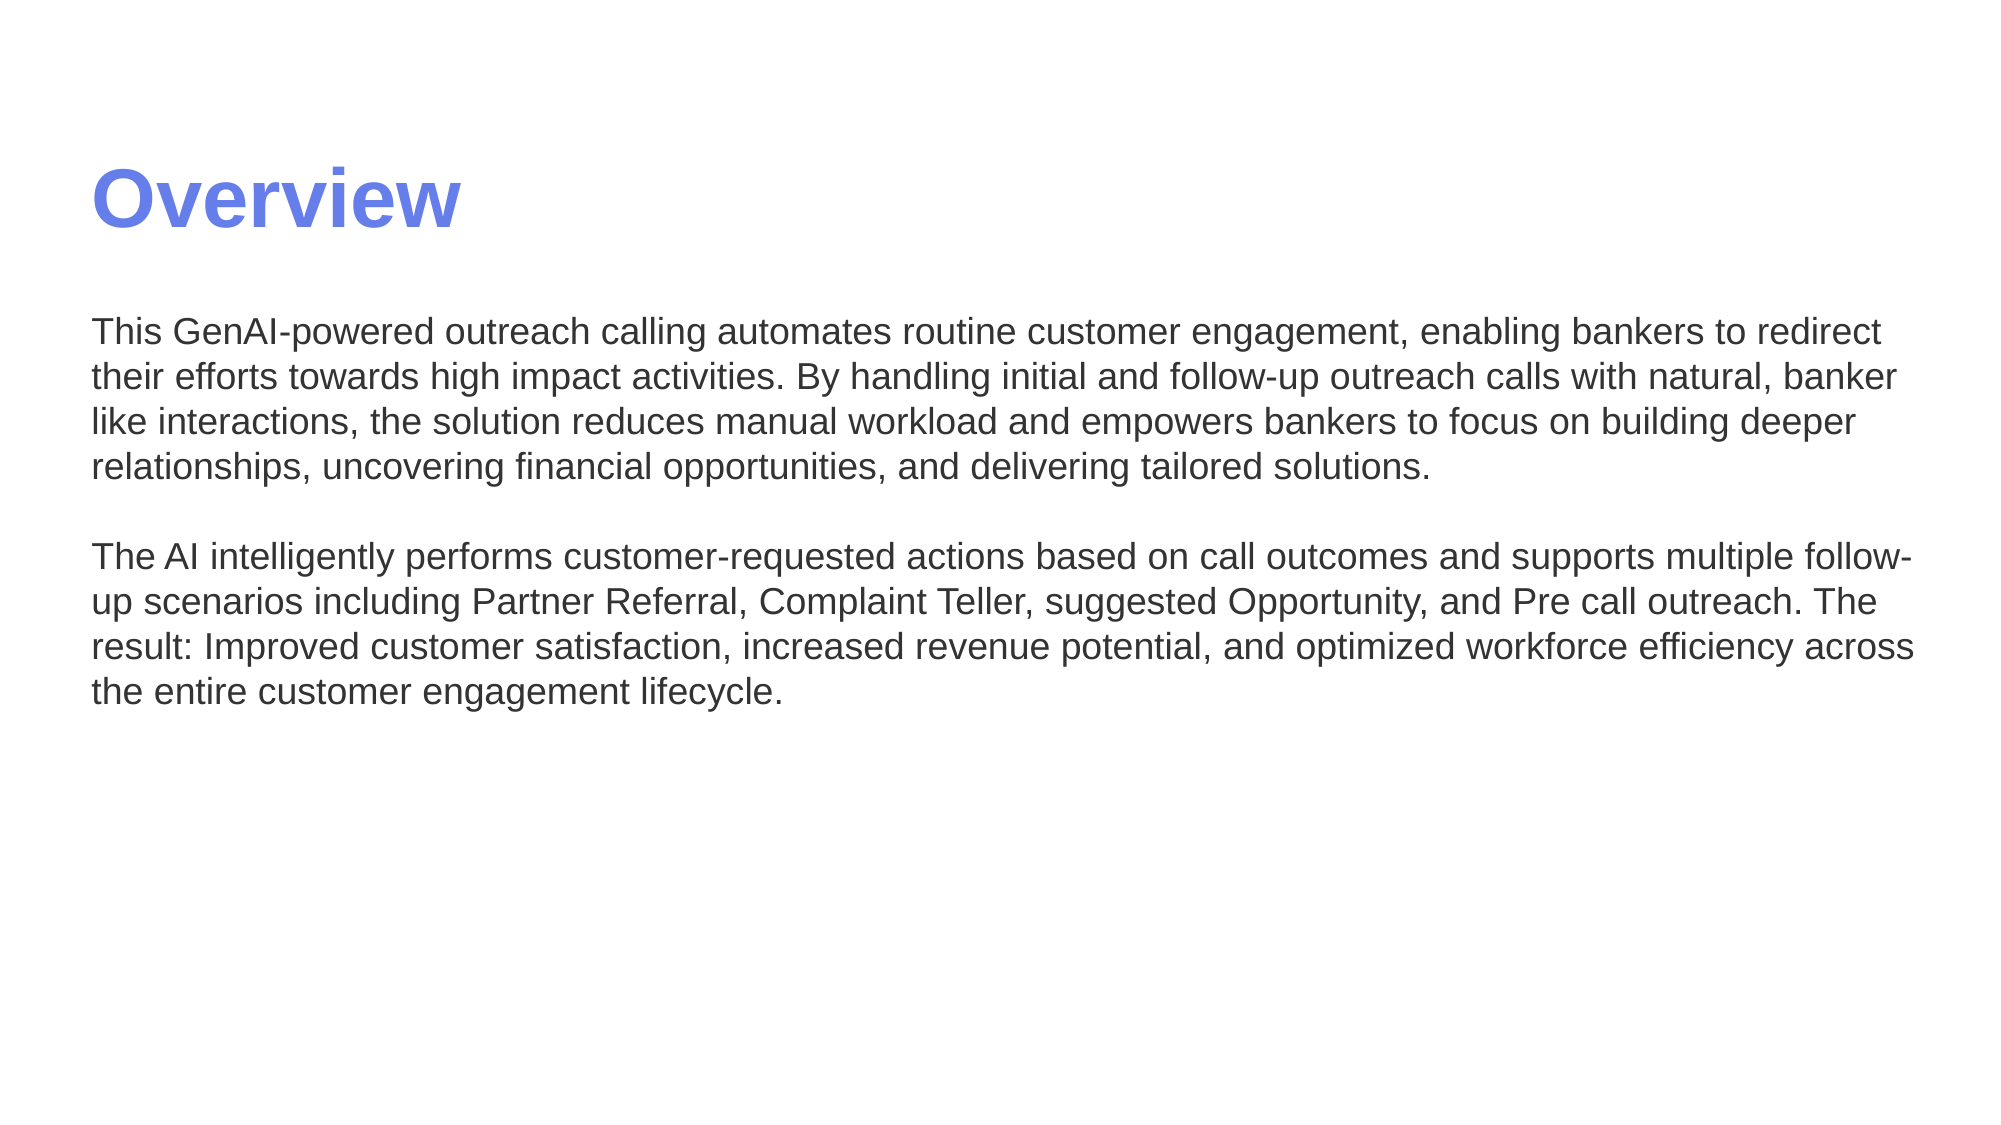

Overview
This GenAI-powered outreach calling automates routine customer engagement, enabling bankers to redirect their efforts towards high impact activities. By handling initial and follow-up outreach calls with natural, banker like interactions, the solution reduces manual workload and empowers bankers to focus on building deeper relationships, uncovering financial opportunities, and delivering tailored solutions.
The AI intelligently performs customer-requested actions based on call outcomes and supports multiple follow-up scenarios including Partner Referral, Complaint Teller, suggested Opportunity, and Pre call outreach. The result: Improved customer satisfaction, increased revenue potential, and optimized workforce efficiency across the entire customer engagement lifecycle.